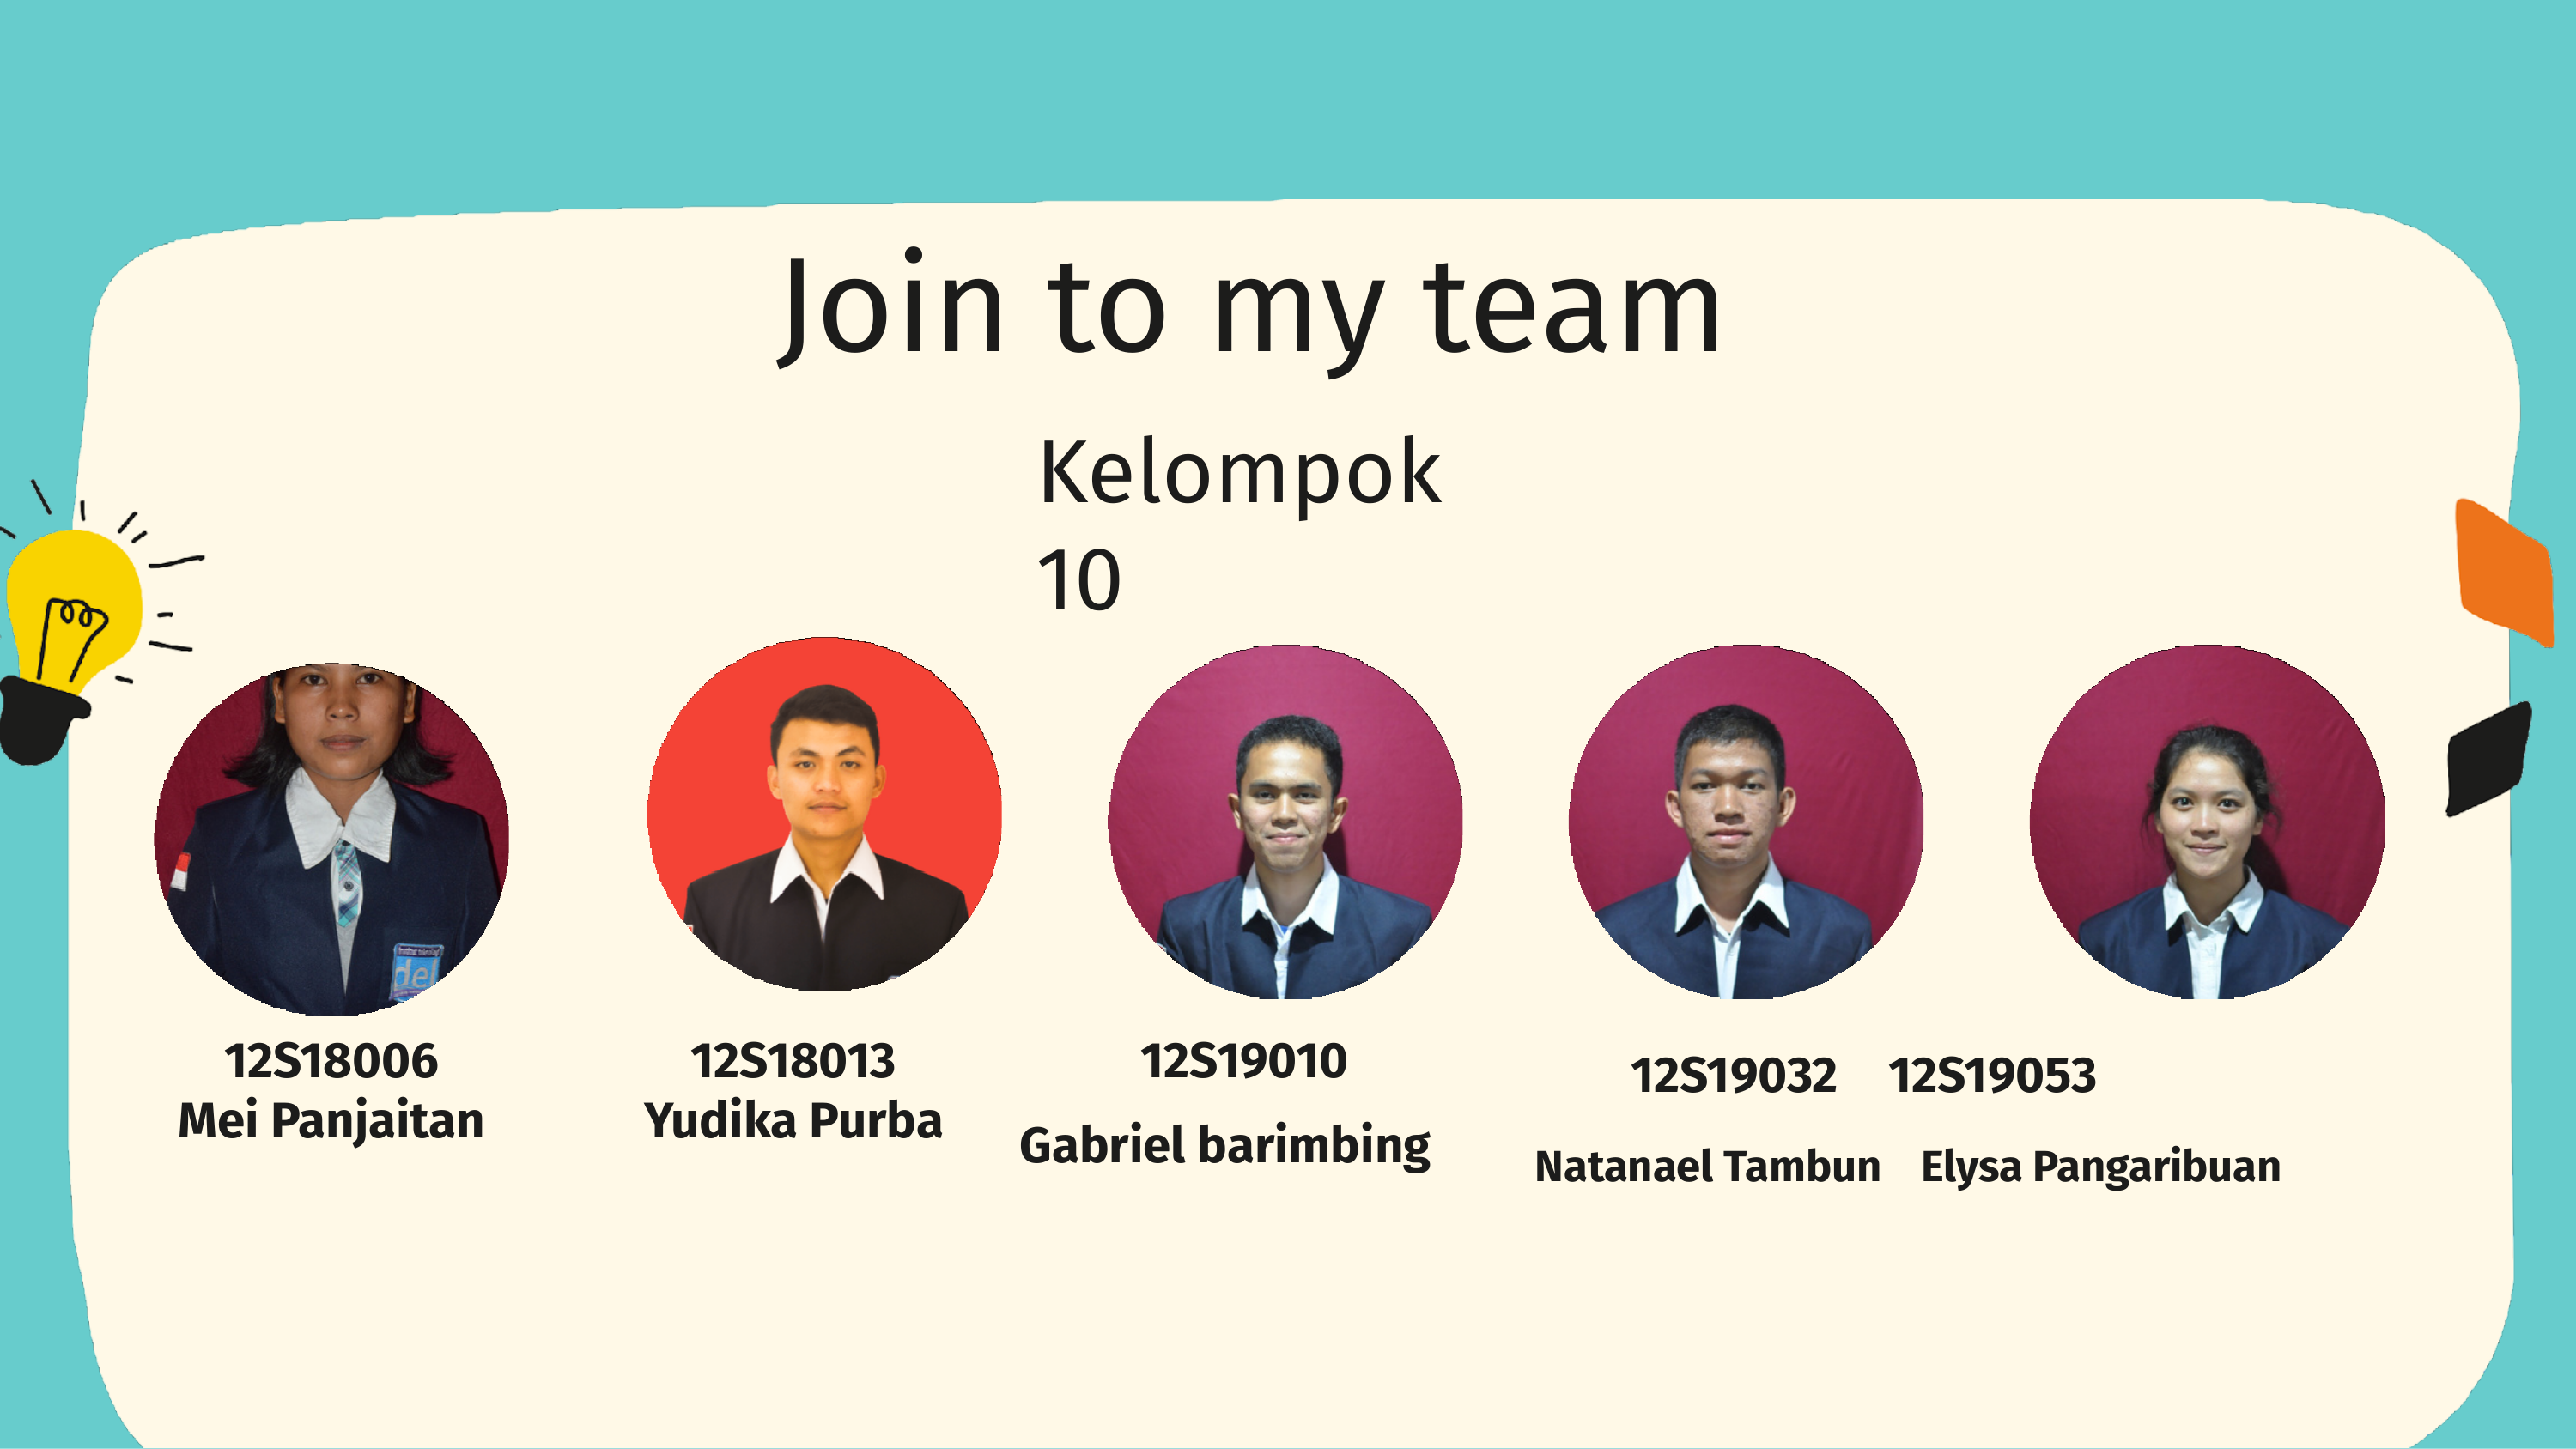

# Join to my team
Kelompok 10
12S18006
Mei Panjaitan
12S18013
Yudika Purba
12S19010
12S19032	12S19053
Gabriel barimbing	Natanael Tambun	Elysa Pangaribuan